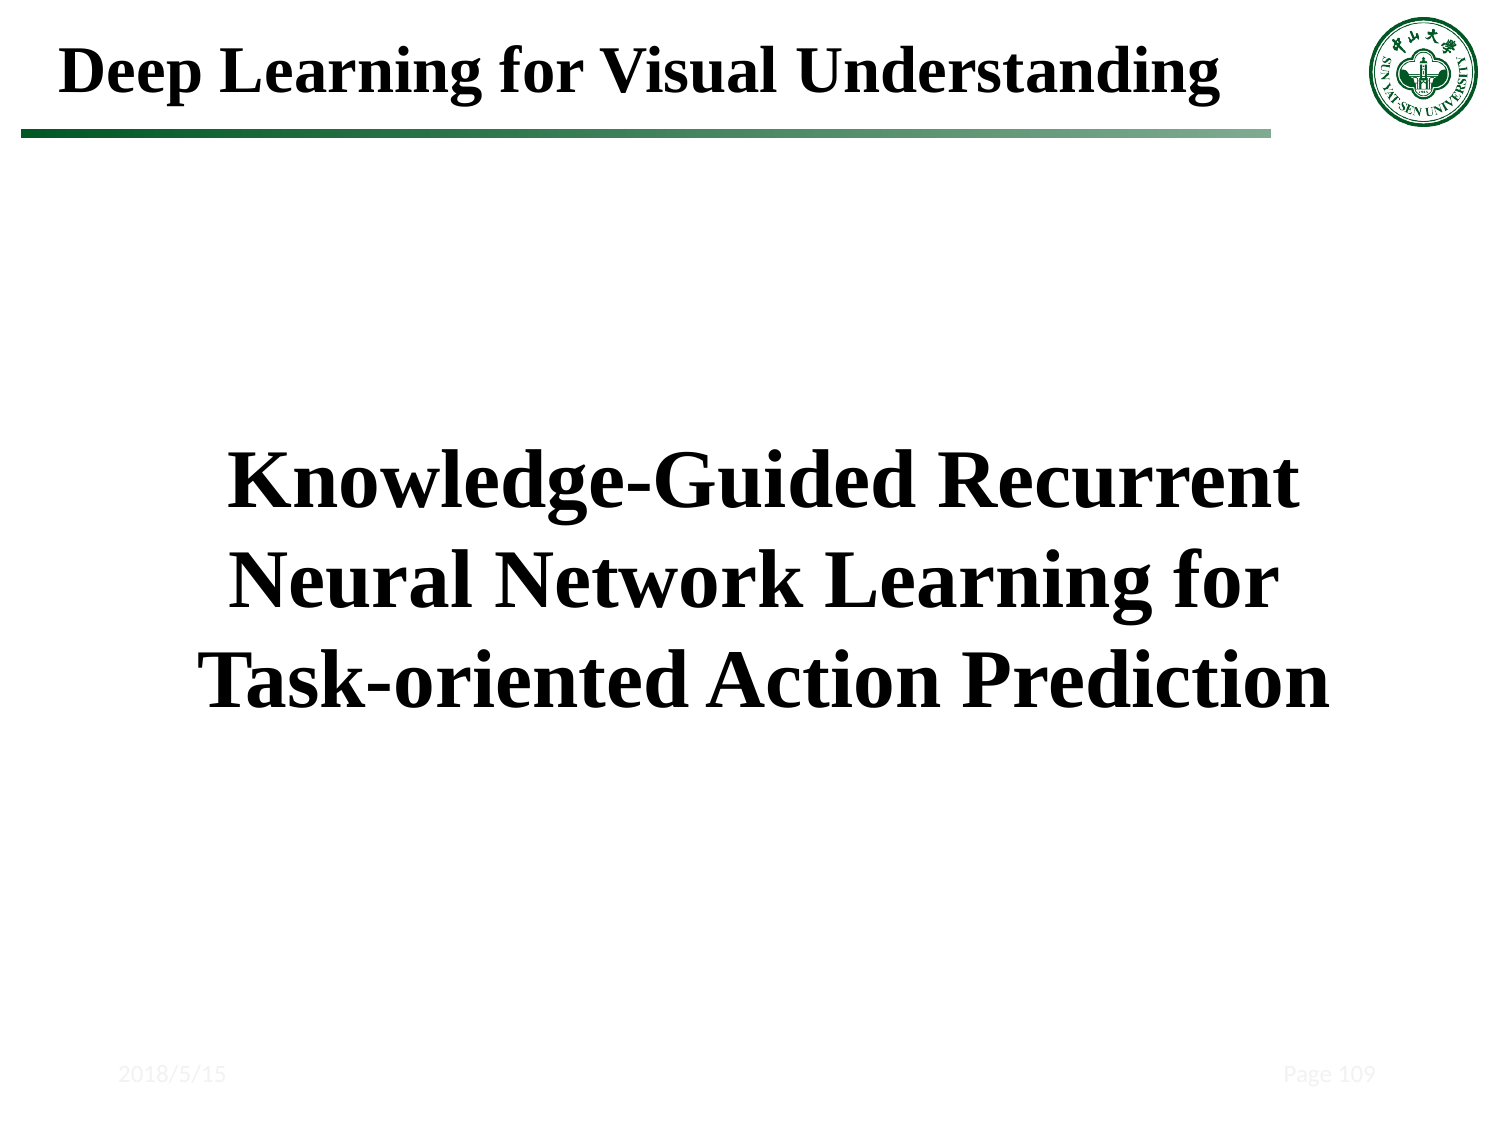

Deep Learning for Visual Understanding
Knowledge-Guided Recurrent Neural Network Learning for
Task-oriented Action Prediction
2018/5/15
Page 109